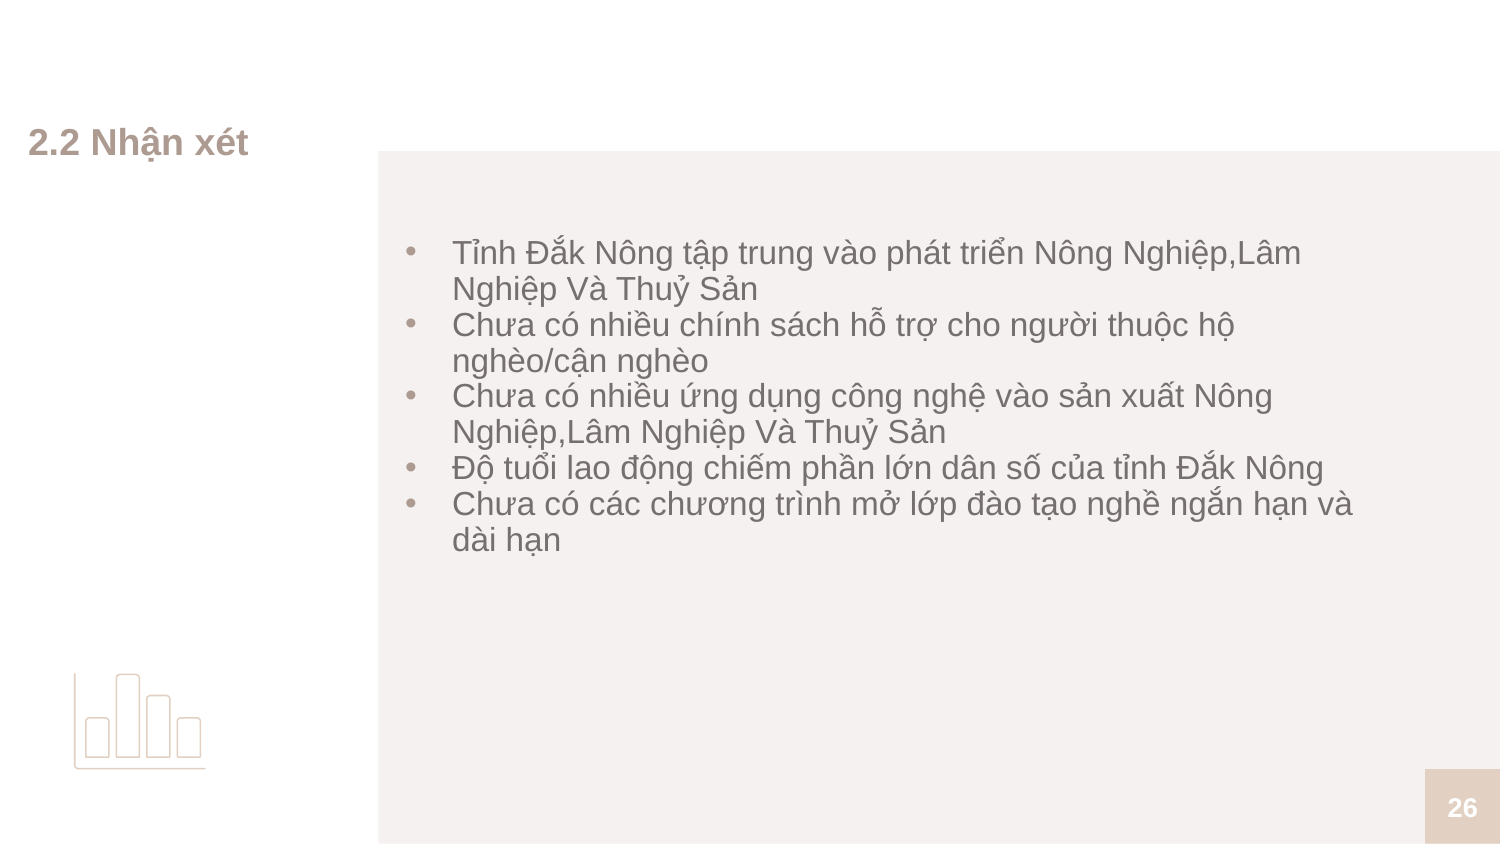

# 2.2 Nhận xét

Tỉnh Đắk Nông tập trung vào phát triển Nông Nghiệp,Lâm Nghiệp Và Thuỷ Sản
Chưa có nhiều chính sách hỗ trợ cho người thuộc hộ nghèo/cận nghèo
Chưa có nhiều ứng dụng công nghệ vào sản xuất Nông Nghiệp,Lâm Nghiệp Và Thuỷ Sản
Độ tuổi lao động chiếm phần lớn dân số của tỉnh Đắk Nông
Chưa có các chương trình mở lớp đào tạo nghề ngắn hạn và dài hạn

26